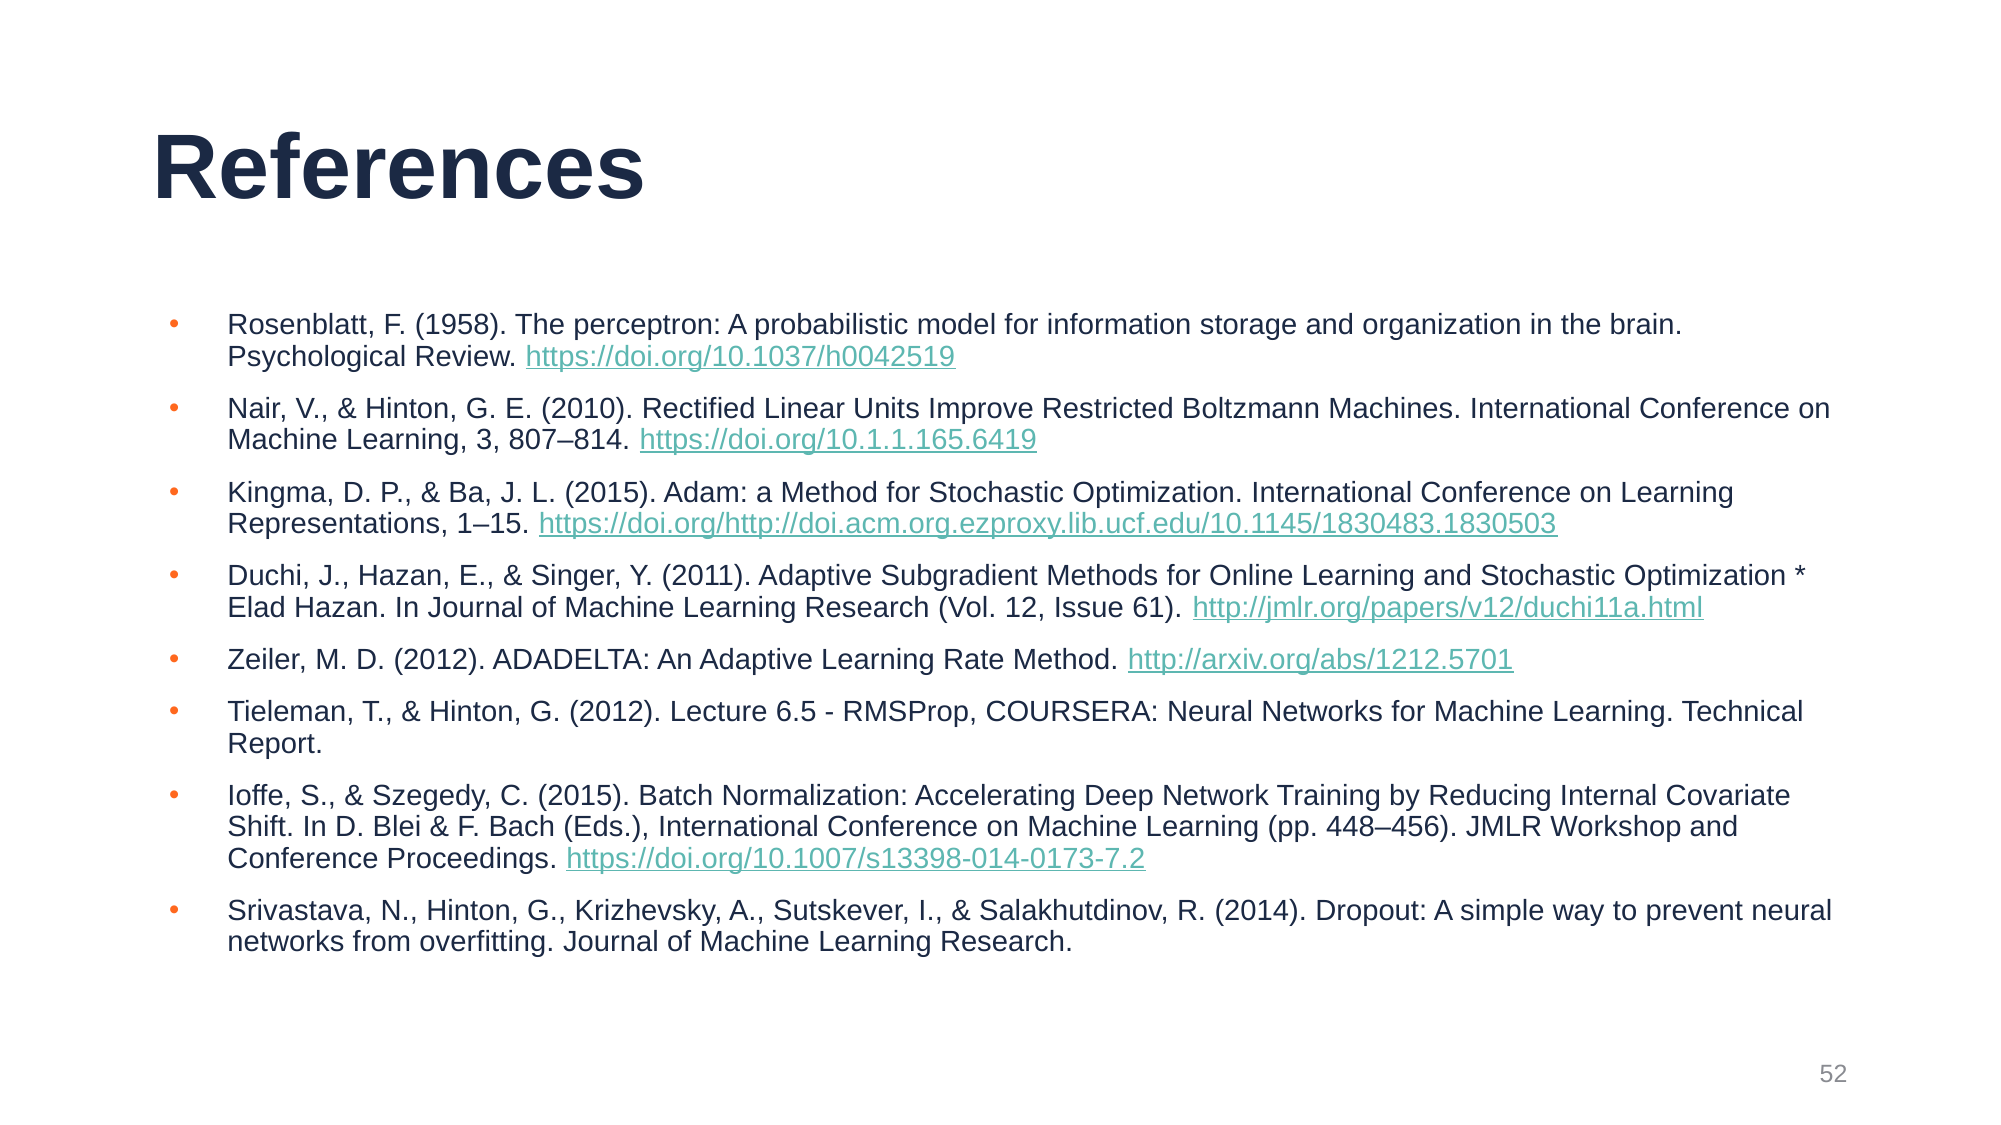

# References
Rosenblatt, F. (1958). The perceptron: A probabilistic model for information storage and organization in the brain. Psychological Review. https://doi.org/10.1037/h0042519
Nair, V., & Hinton, G. E. (2010). Rectified Linear Units Improve Restricted Boltzmann Machines. International Conference on Machine Learning, 3, 807–814. https://doi.org/10.1.1.165.6419
Kingma, D. P., & Ba, J. L. (2015). Adam: a Method for Stochastic Optimization. International Conference on Learning Representations, 1–15. https://doi.org/http://doi.acm.org.ezproxy.lib.ucf.edu/10.1145/1830483.1830503
Duchi, J., Hazan, E., & Singer, Y. (2011). Adaptive Subgradient Methods for Online Learning and Stochastic Optimization * Elad Hazan. In Journal of Machine Learning Research (Vol. 12, Issue 61). http://jmlr.org/papers/v12/duchi11a.html
Zeiler, M. D. (2012). ADADELTA: An Adaptive Learning Rate Method. http://arxiv.org/abs/1212.5701
Tieleman, T., & Hinton, G. (2012). Lecture 6.5 - RMSProp, COURSERA: Neural Networks for Machine Learning. Technical Report.
Ioffe, S., & Szegedy, C. (2015). Batch Normalization: Accelerating Deep Network Training by Reducing Internal Covariate Shift. In D. Blei & F. Bach (Eds.), International Conference on Machine Learning (pp. 448–456). JMLR Workshop and Conference Proceedings. https://doi.org/10.1007/s13398-014-0173-7.2
Srivastava, N., Hinton, G., Krizhevsky, A., Sutskever, I., & Salakhutdinov, R. (2014). Dropout: A simple way to prevent neural networks from overfitting. Journal of Machine Learning Research.
52